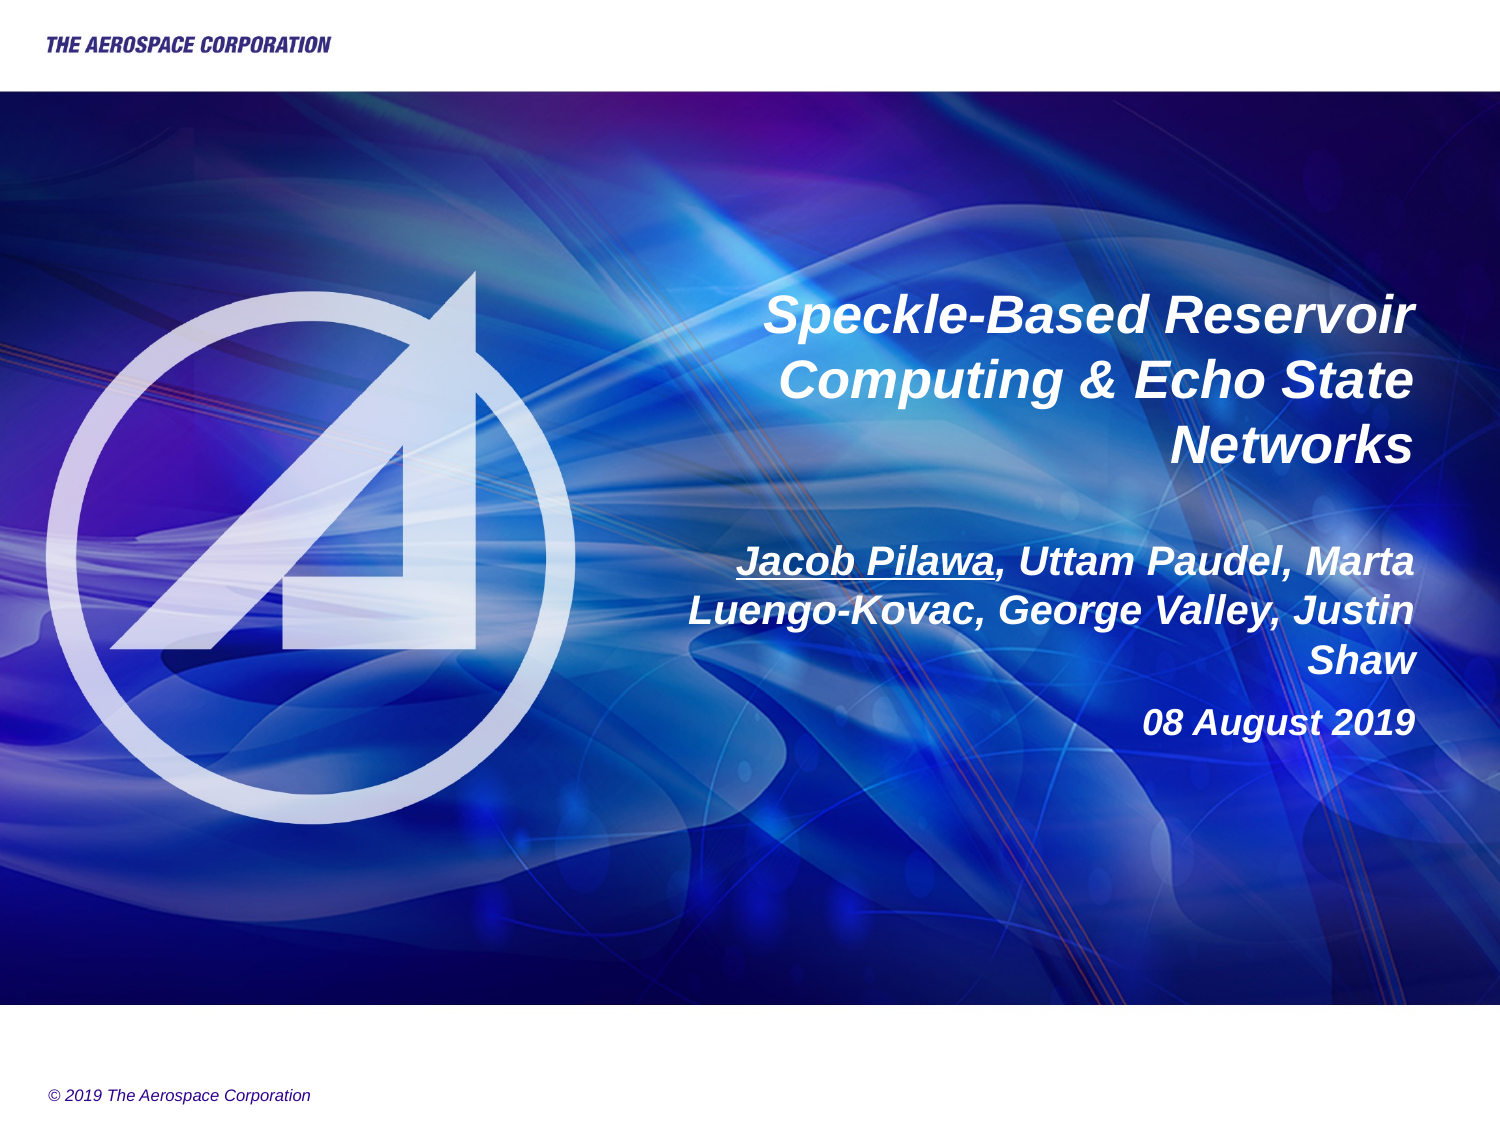

# Speckle-Based Reservoir Computing & Echo State Networks
Jacob Pilawa, Uttam Paudel, Marta Luengo-Kovac, George Valley, Justin Shaw
08 August 2019